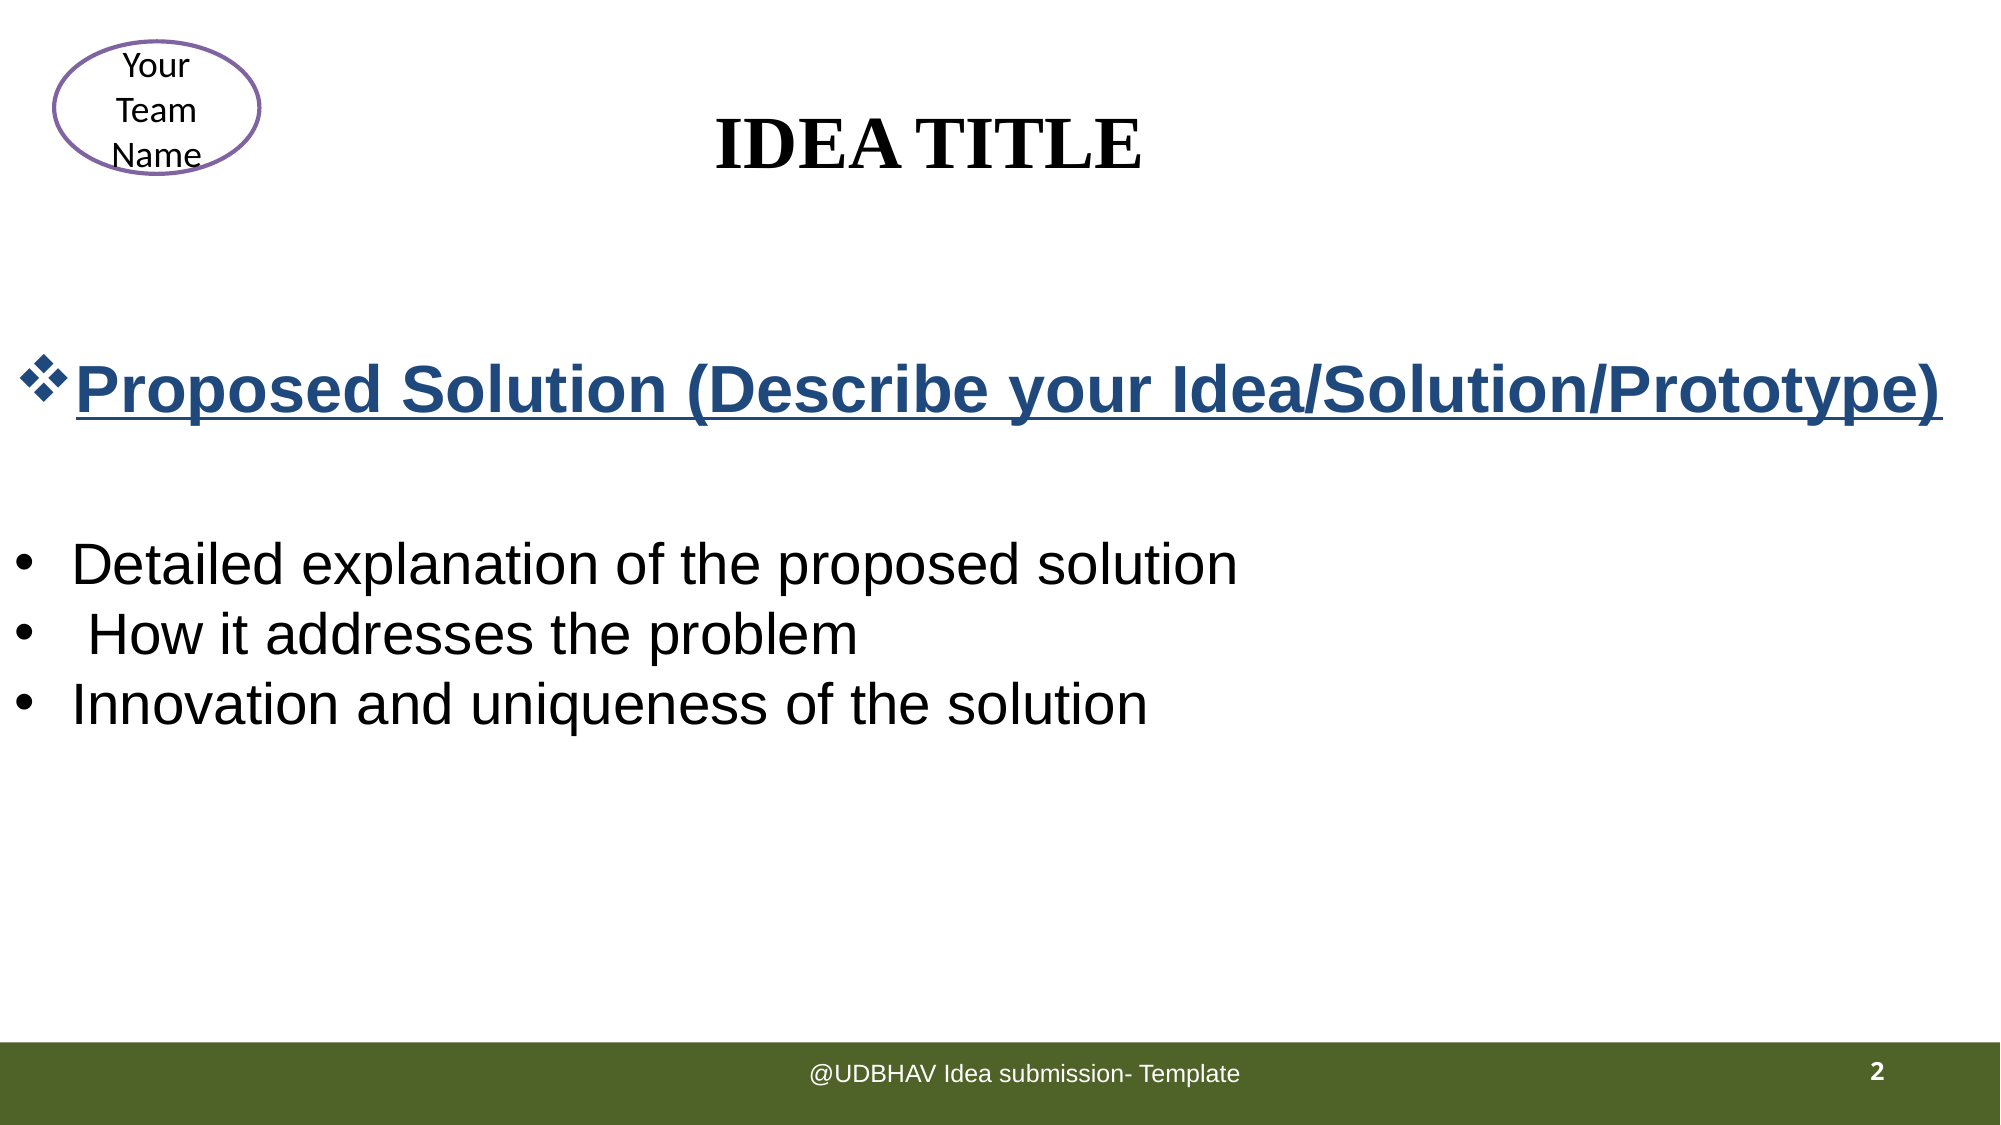

# IDEA TITLE
Your Team Name
Proposed Solution (Describe your Idea/Solution/Prototype)

Detailed explanation of the proposed solution
 How it addresses the problem
Innovation and uniqueness of the solution

@UDBHAV Idea submission- Template
2